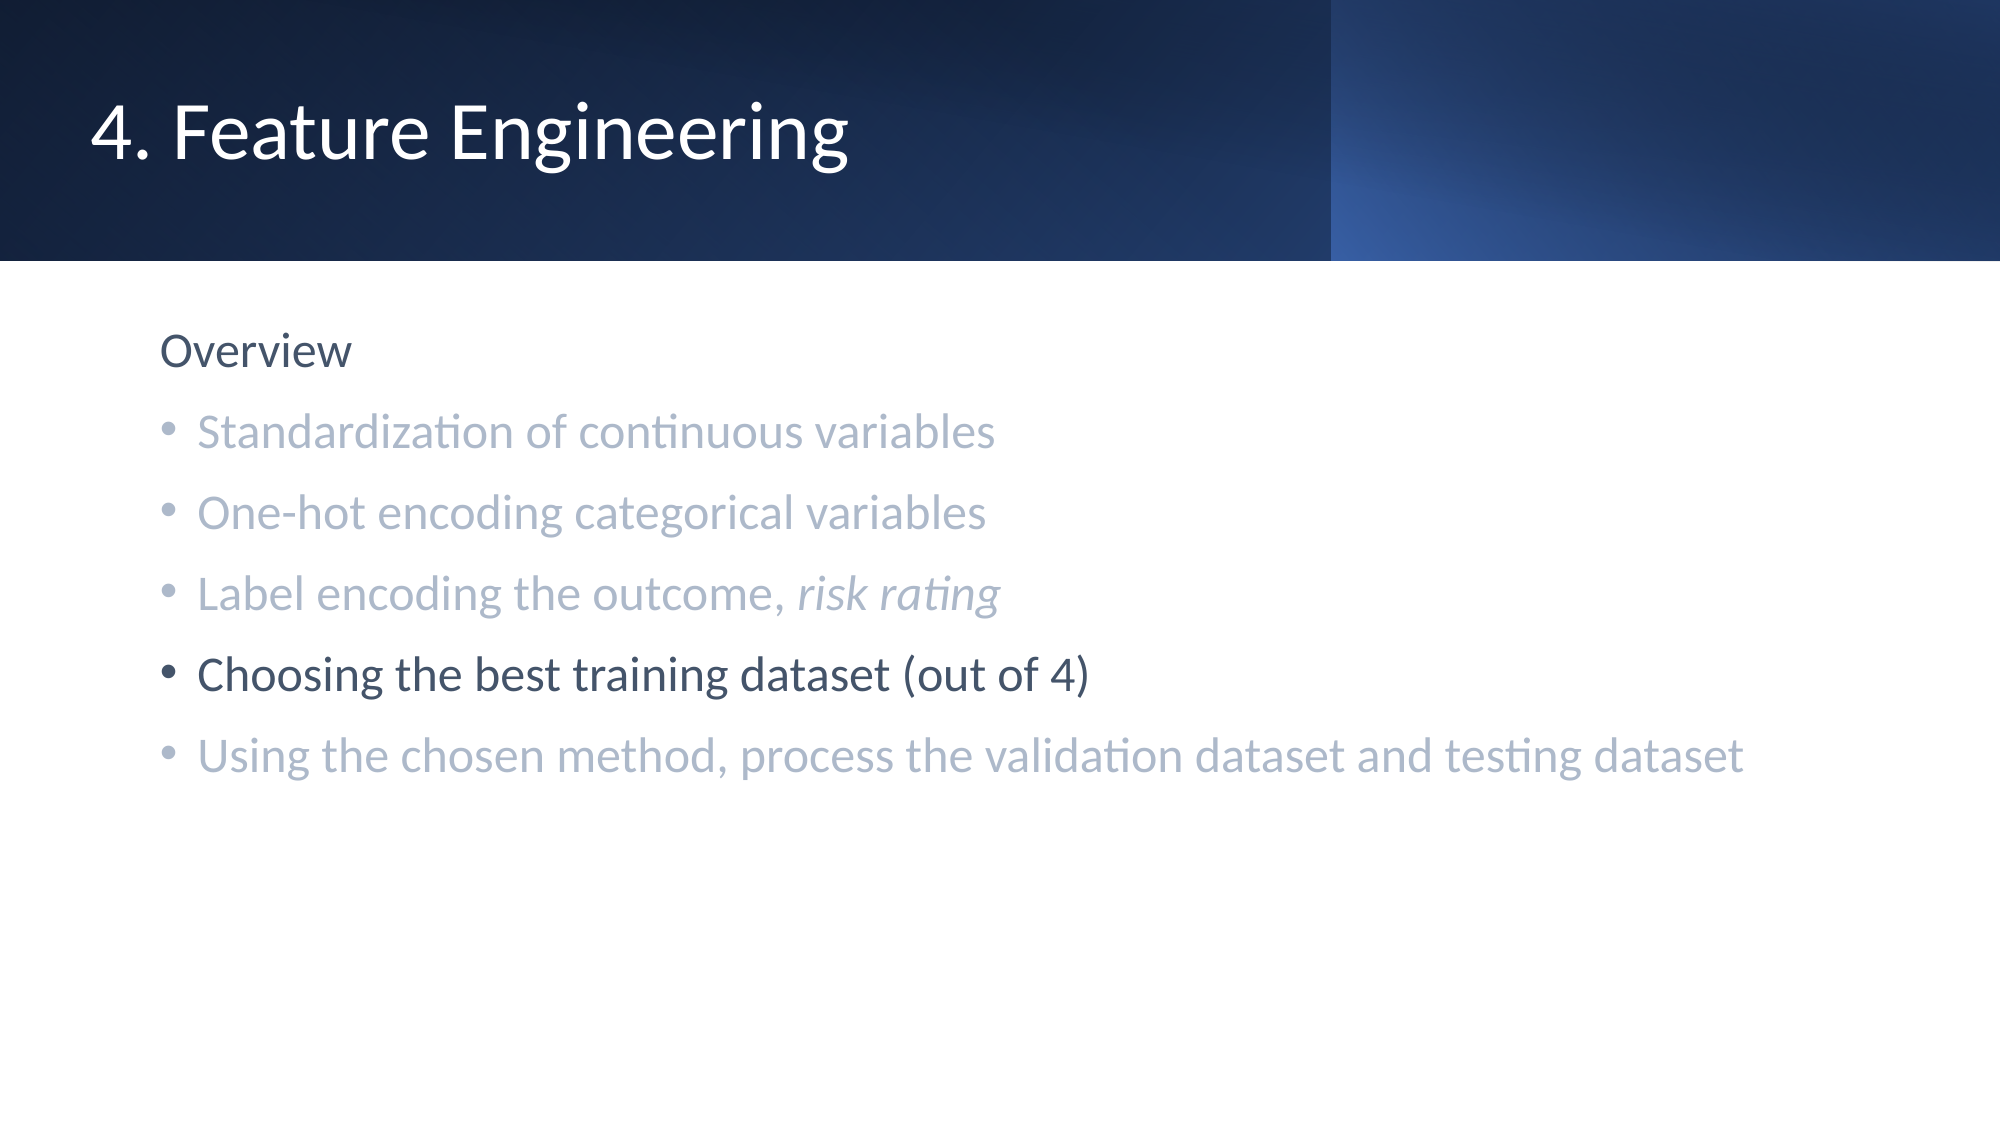

# 4. Feature Engineering
Overview
Standardization of continuous variables
One-hot encoding categorical variables
Label encoding the outcome, risk rating
Choosing the best training dataset (out of 4)
Using the chosen method, process the validation dataset and testing dataset